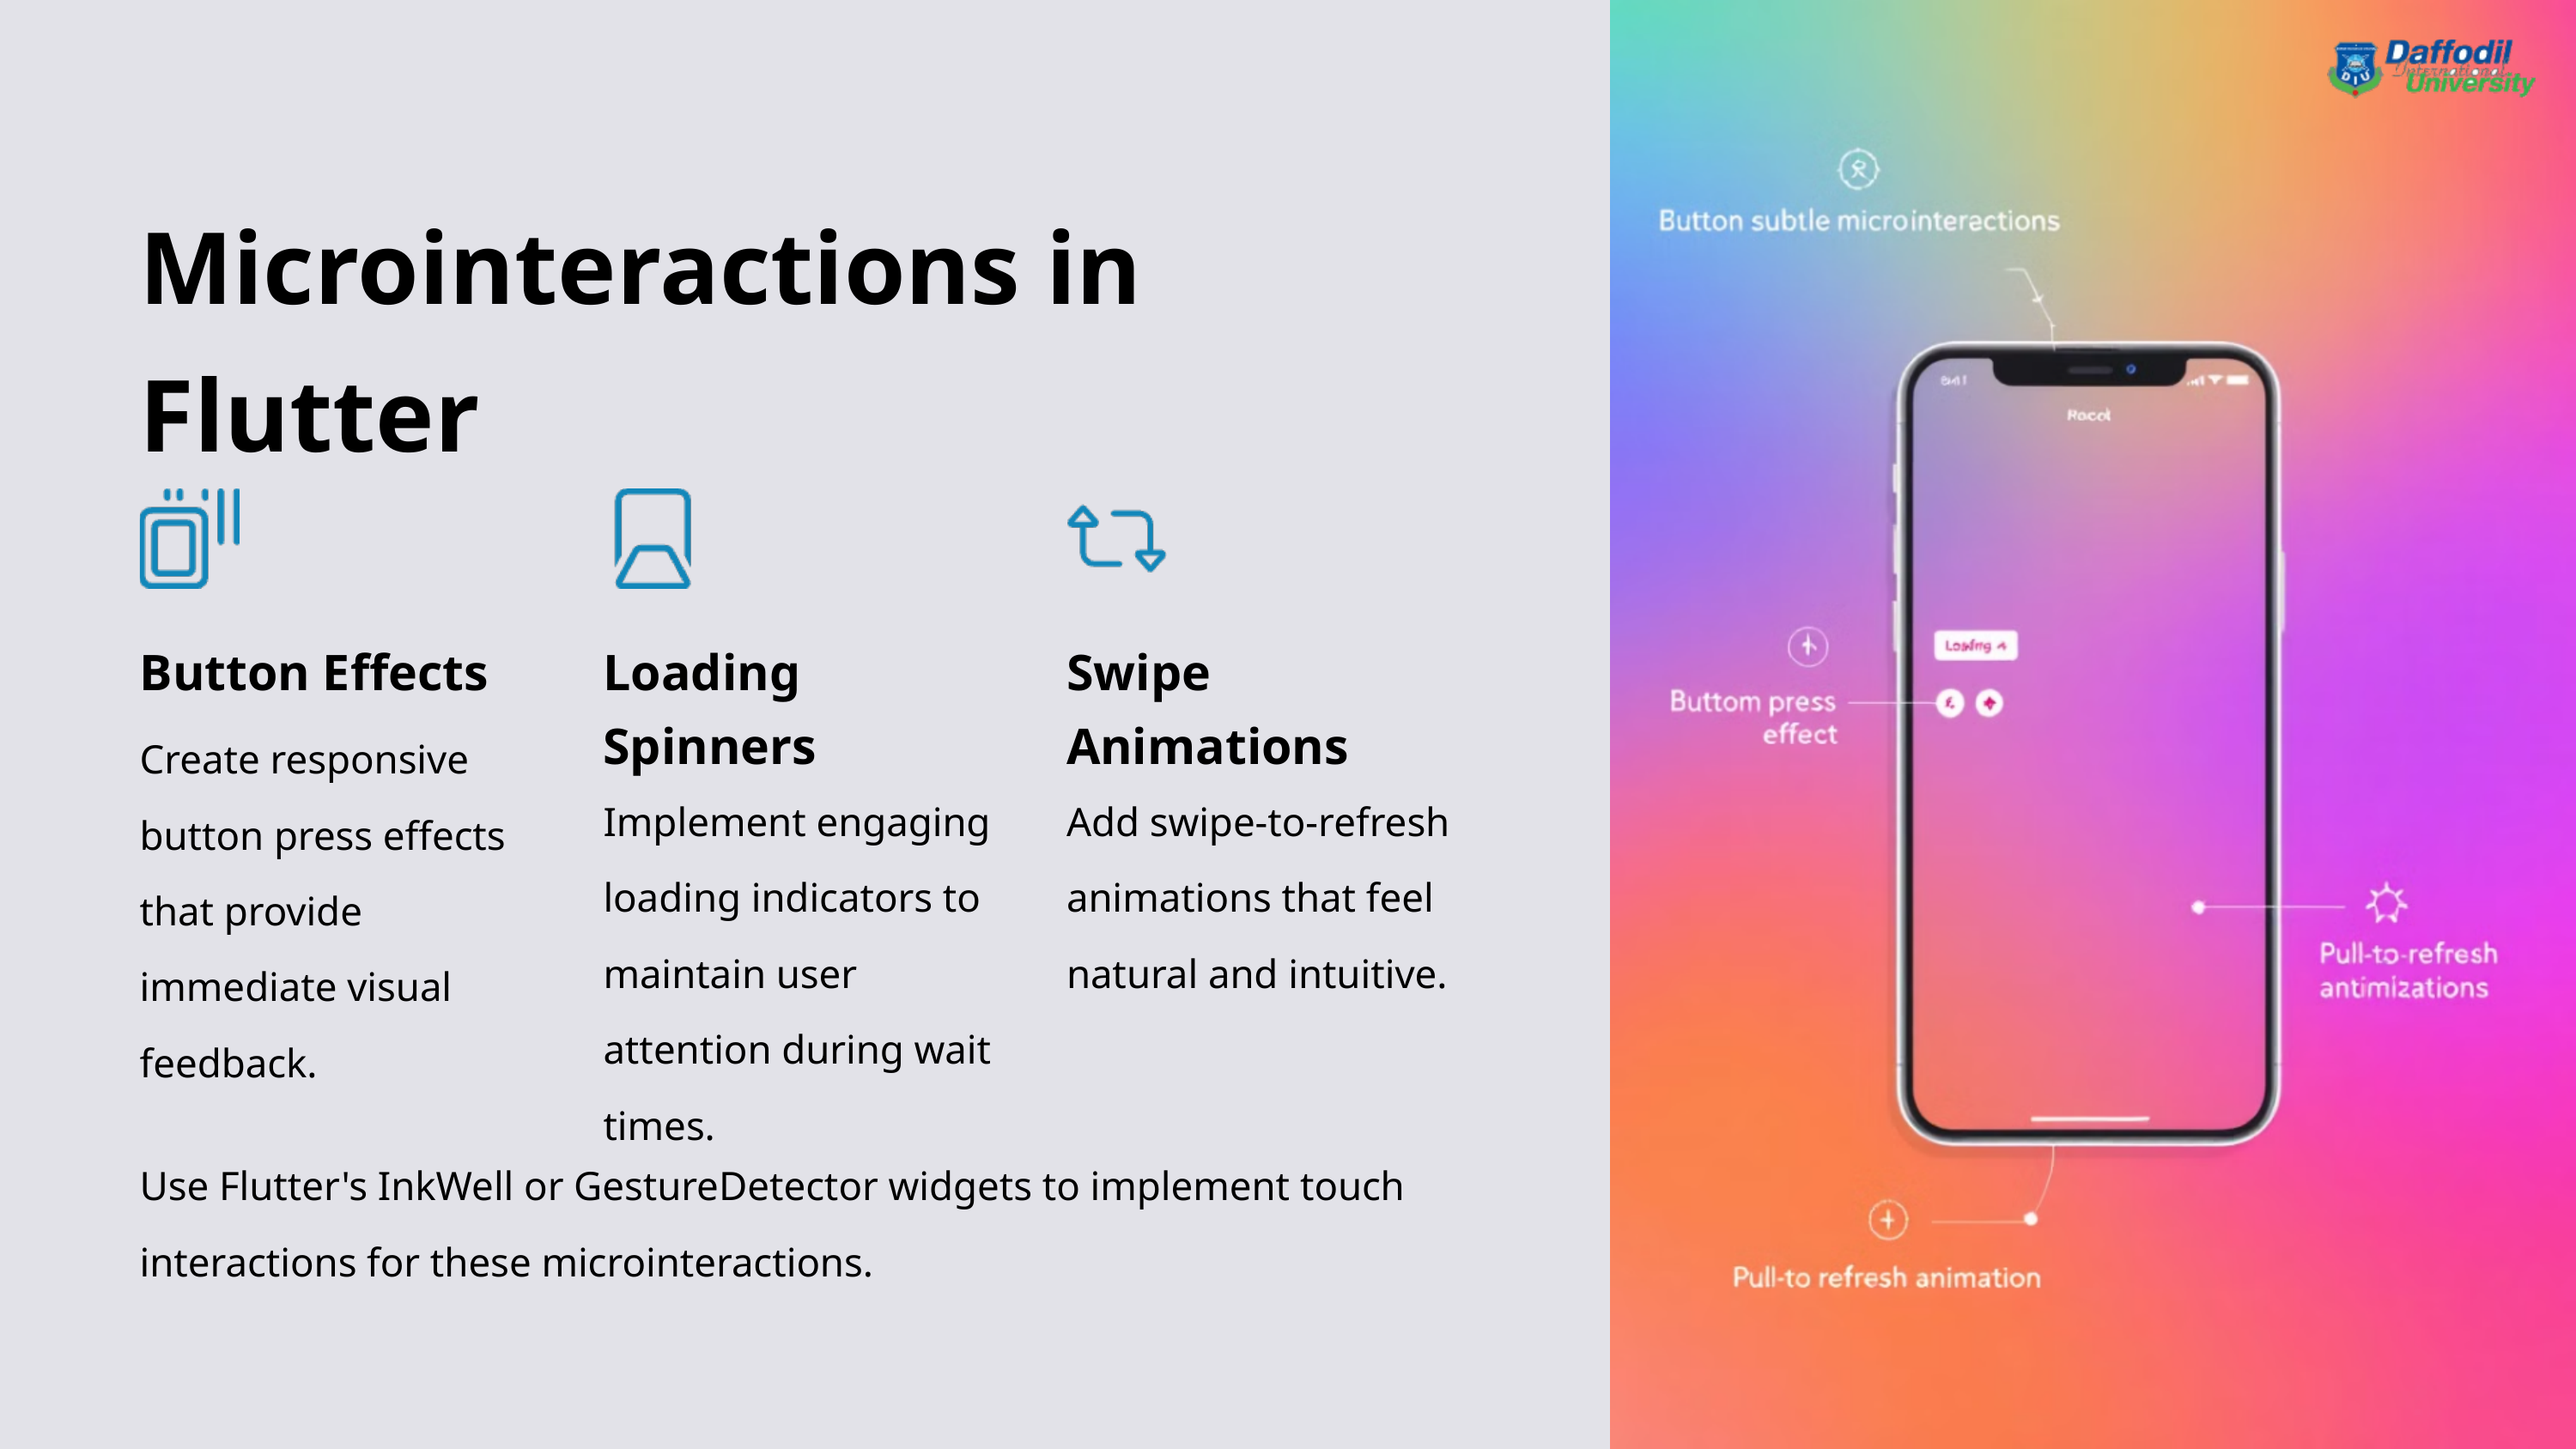

Microinteractions in Flutter

Button Effects

Loading Spinners

Swipe Animations

Create responsive button press effects that provide immediate visual feedback.

Implement engaging loading indicators to maintain user attention during wait times.

Add swipe-to-refresh animations that feel natural and intuitive.

Use Flutter's InkWell or GestureDetector widgets to implement touch interactions for these microinteractions.